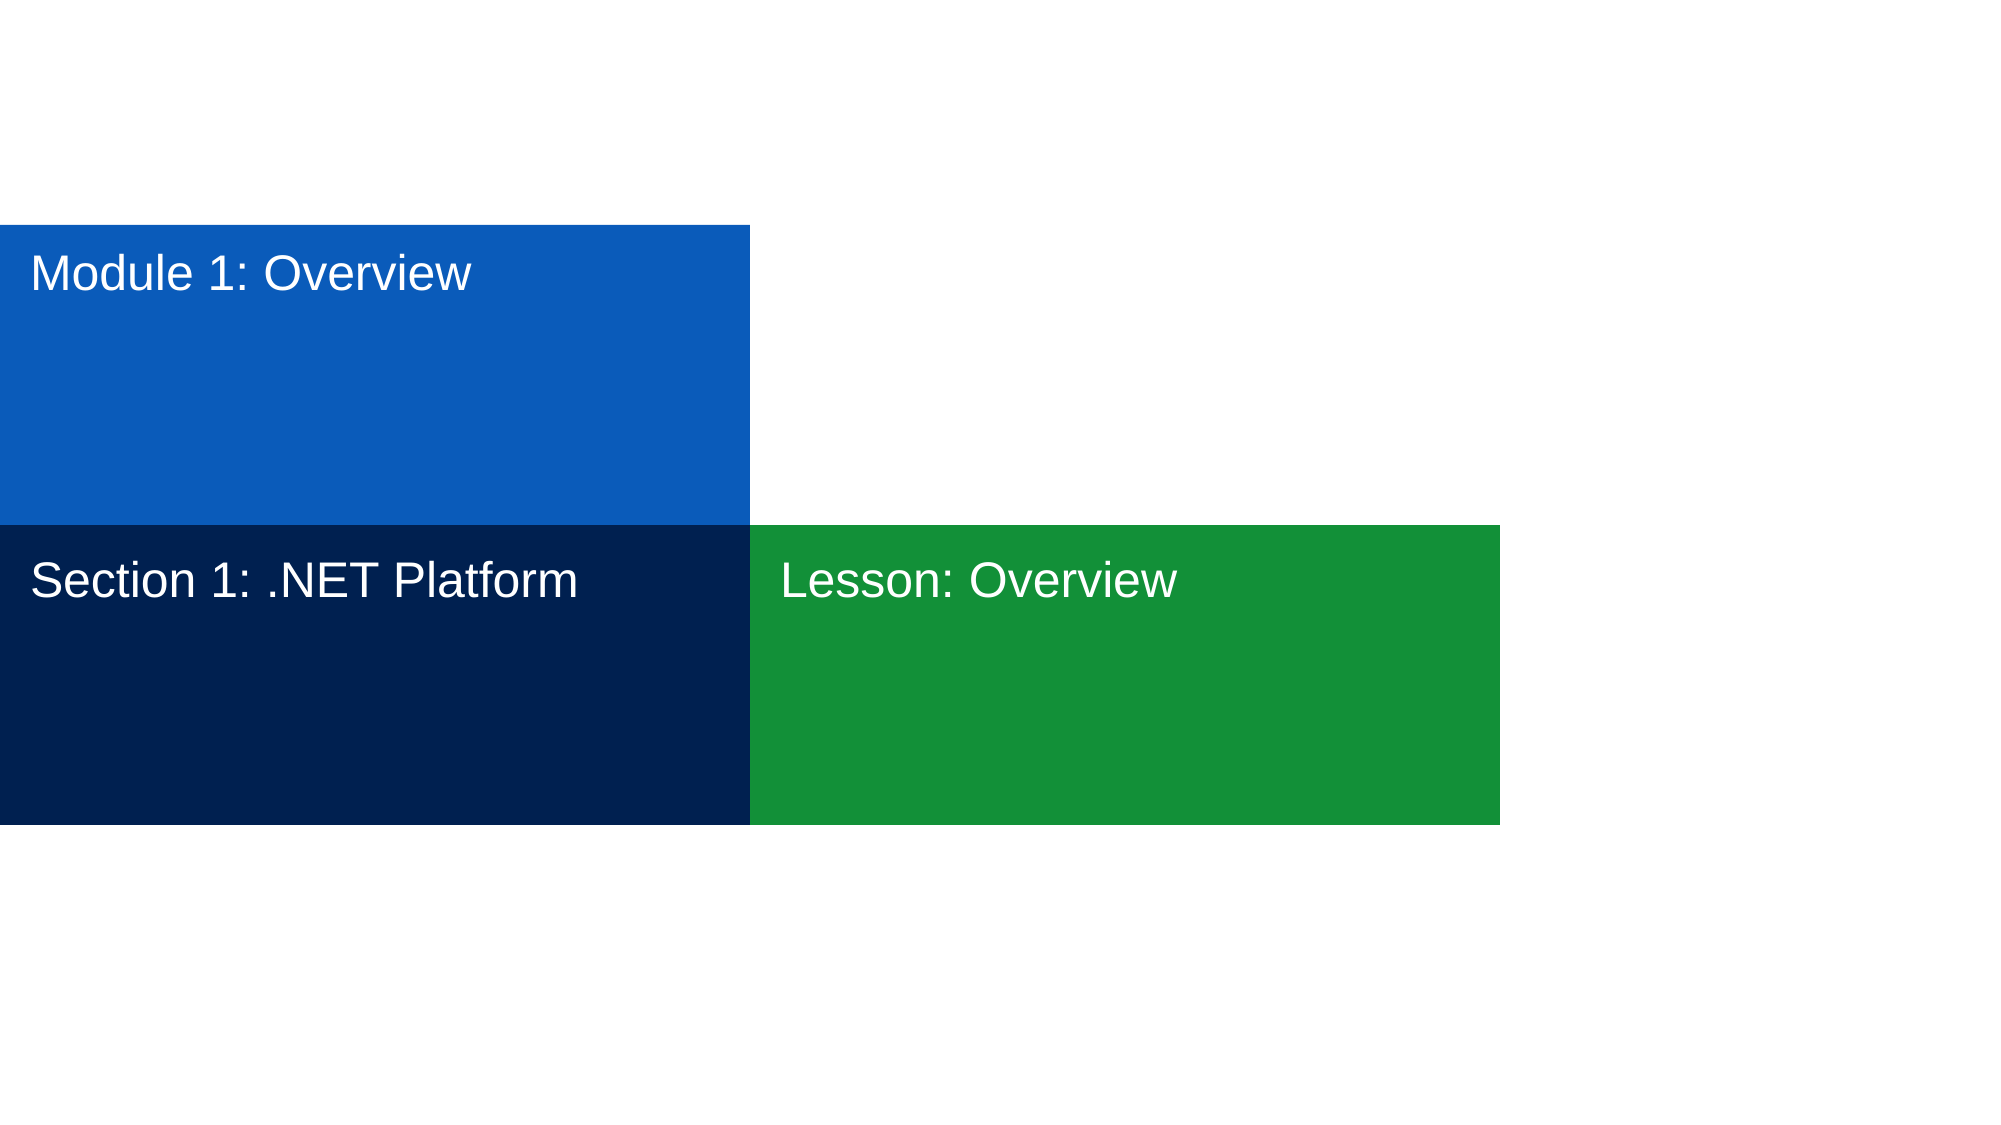

# Module 1: Overview
Section 1: .NET Platform
Lesson: Overview